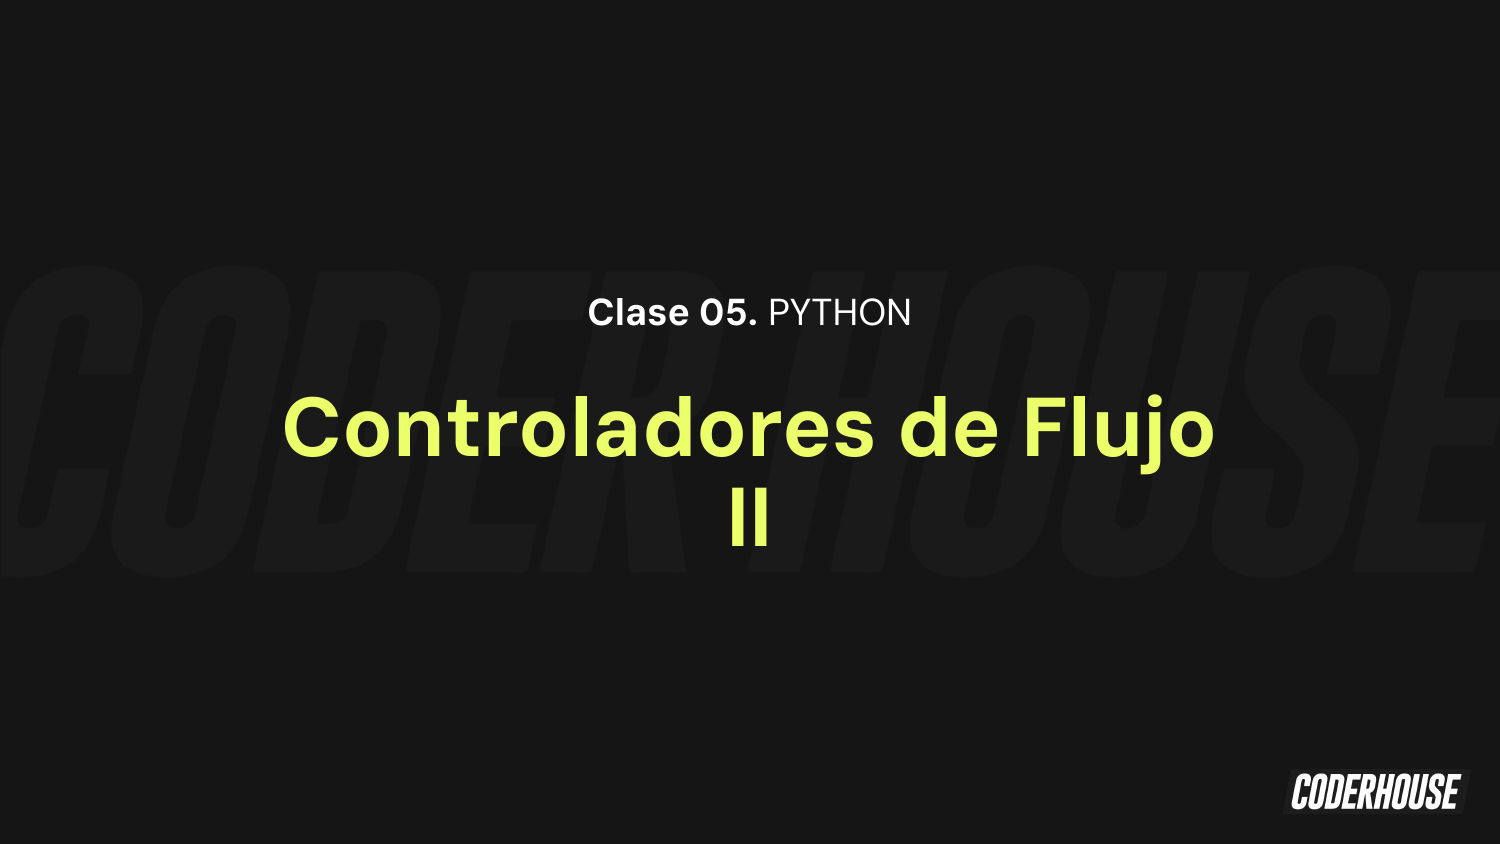

Clase 05. PYTHON
Controladores de Flujo II